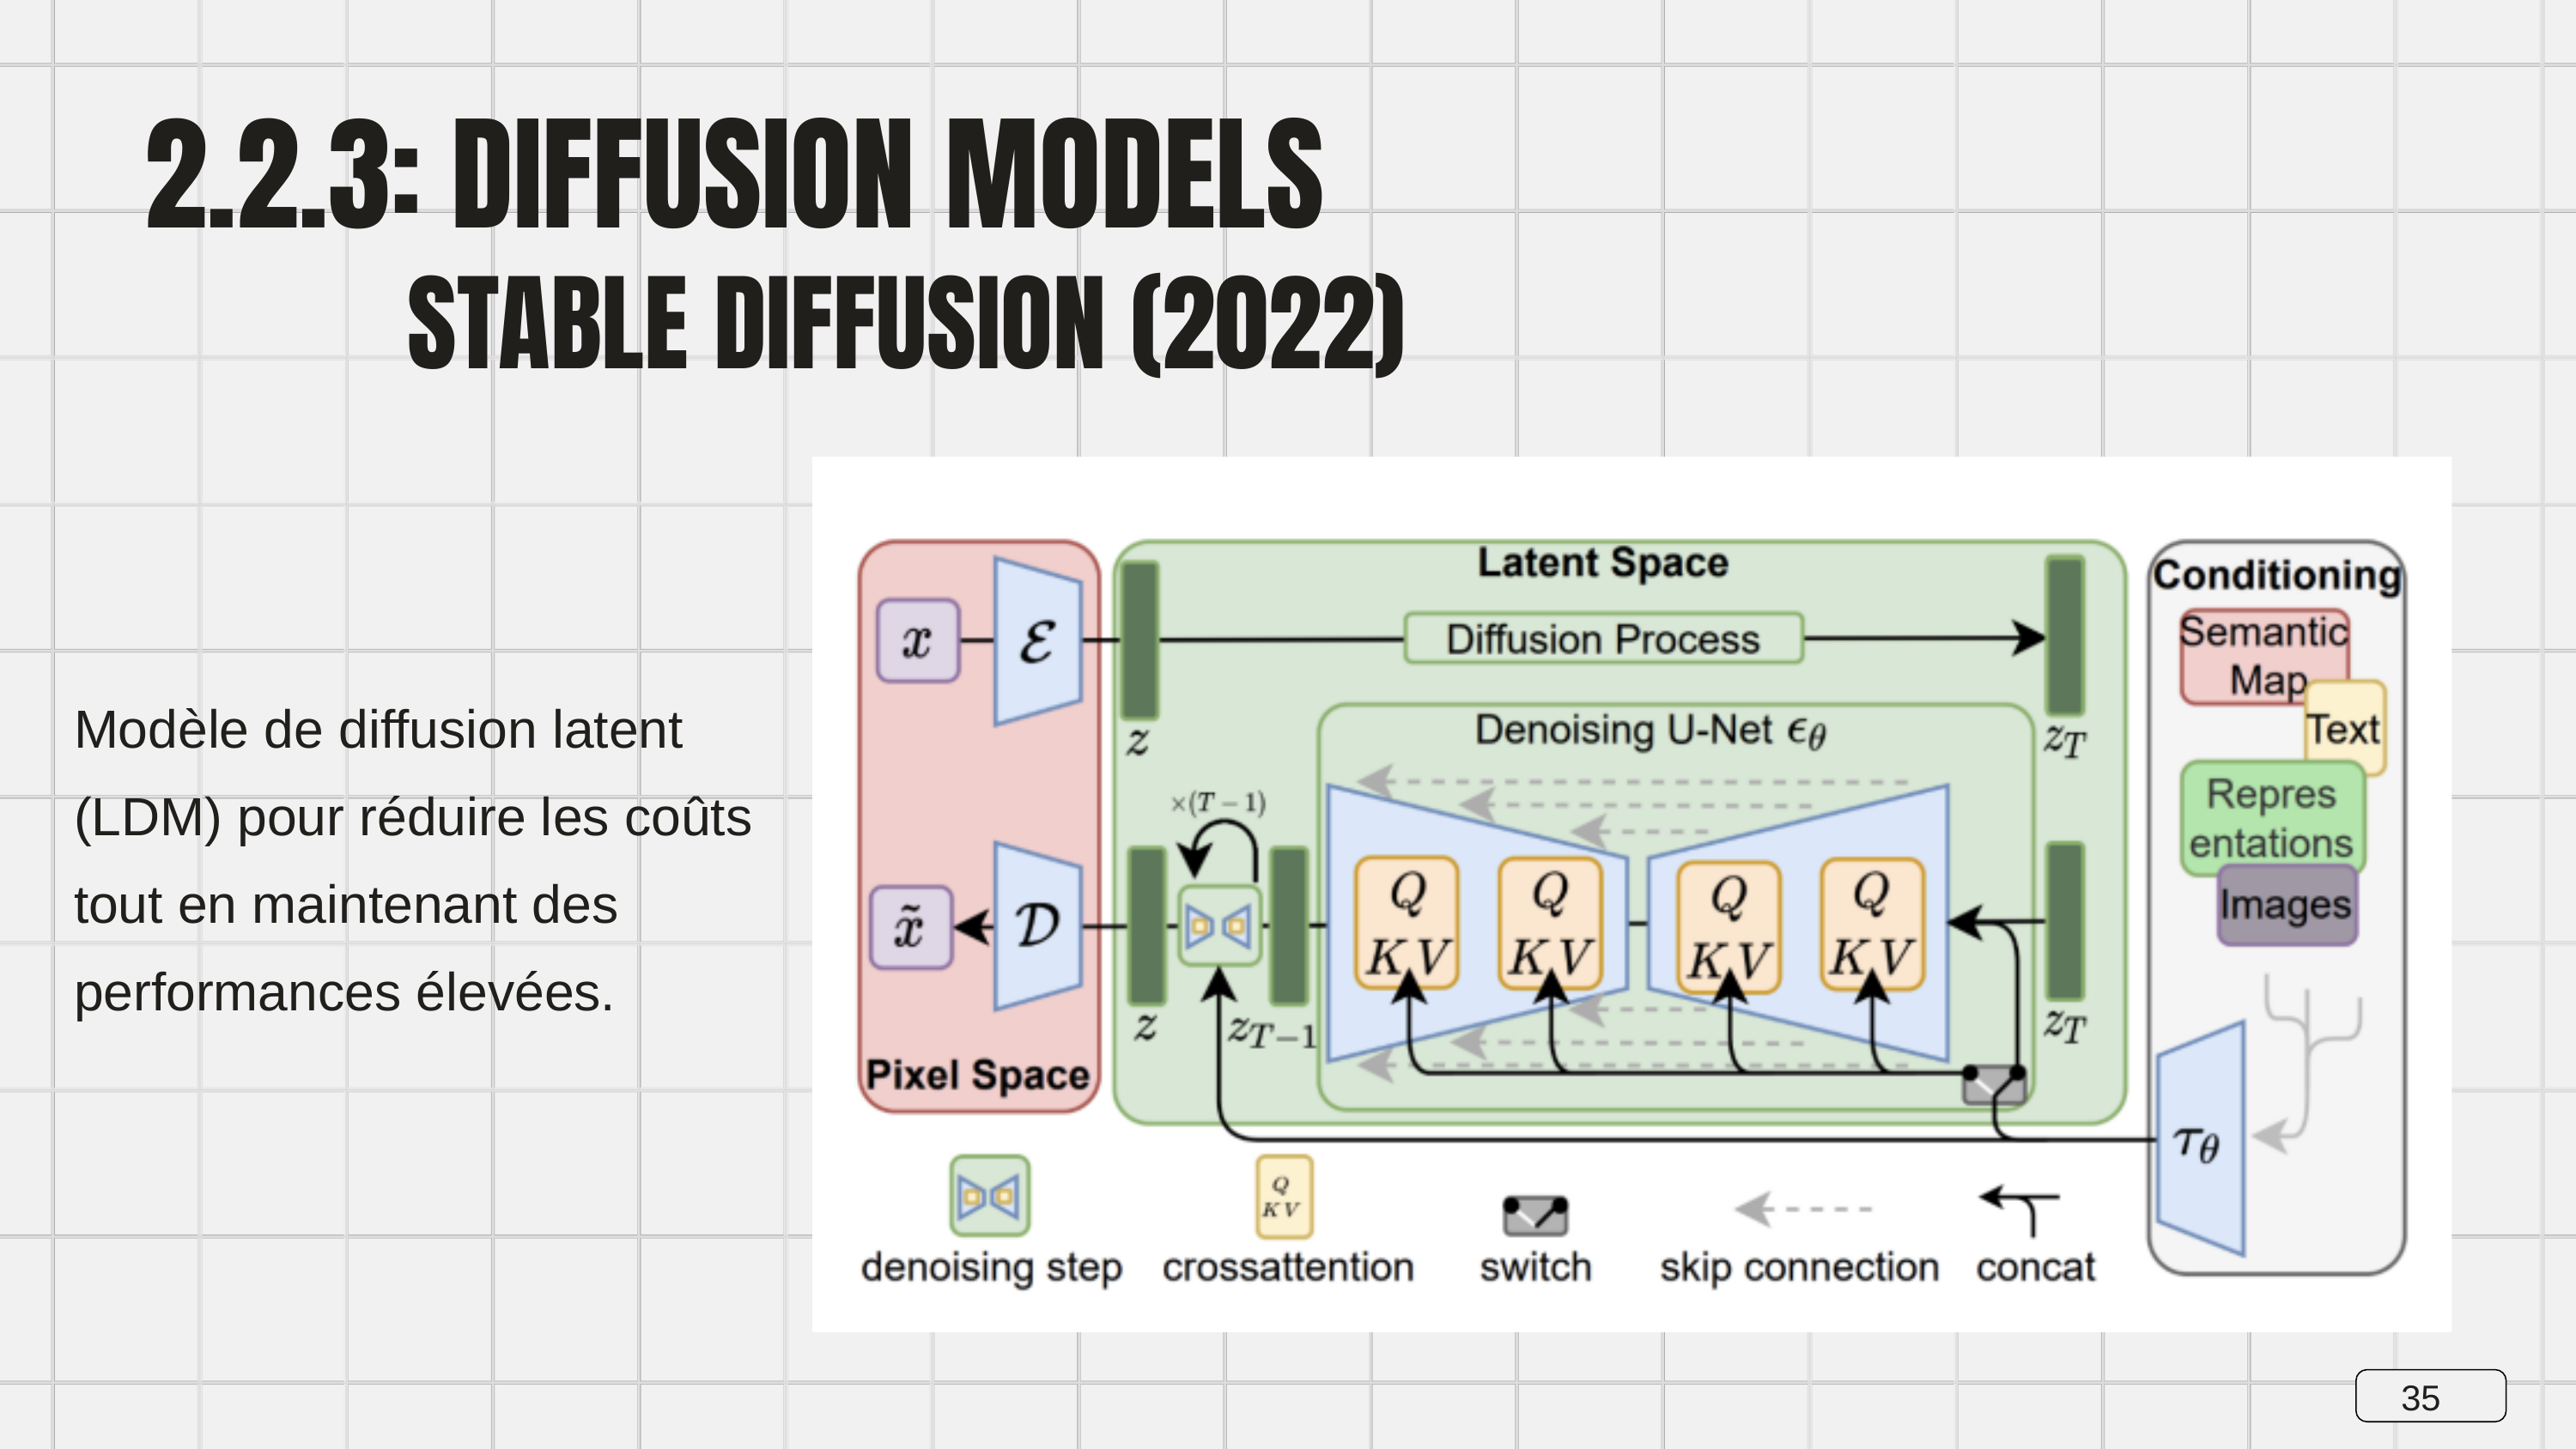

2.2.3: DIFFUSION MODELS
STABLE DIFFUSION (2022)

Modèle de diffusion latent (LDM) pour réduire les coûts tout en maintenant des performances élevées.
35